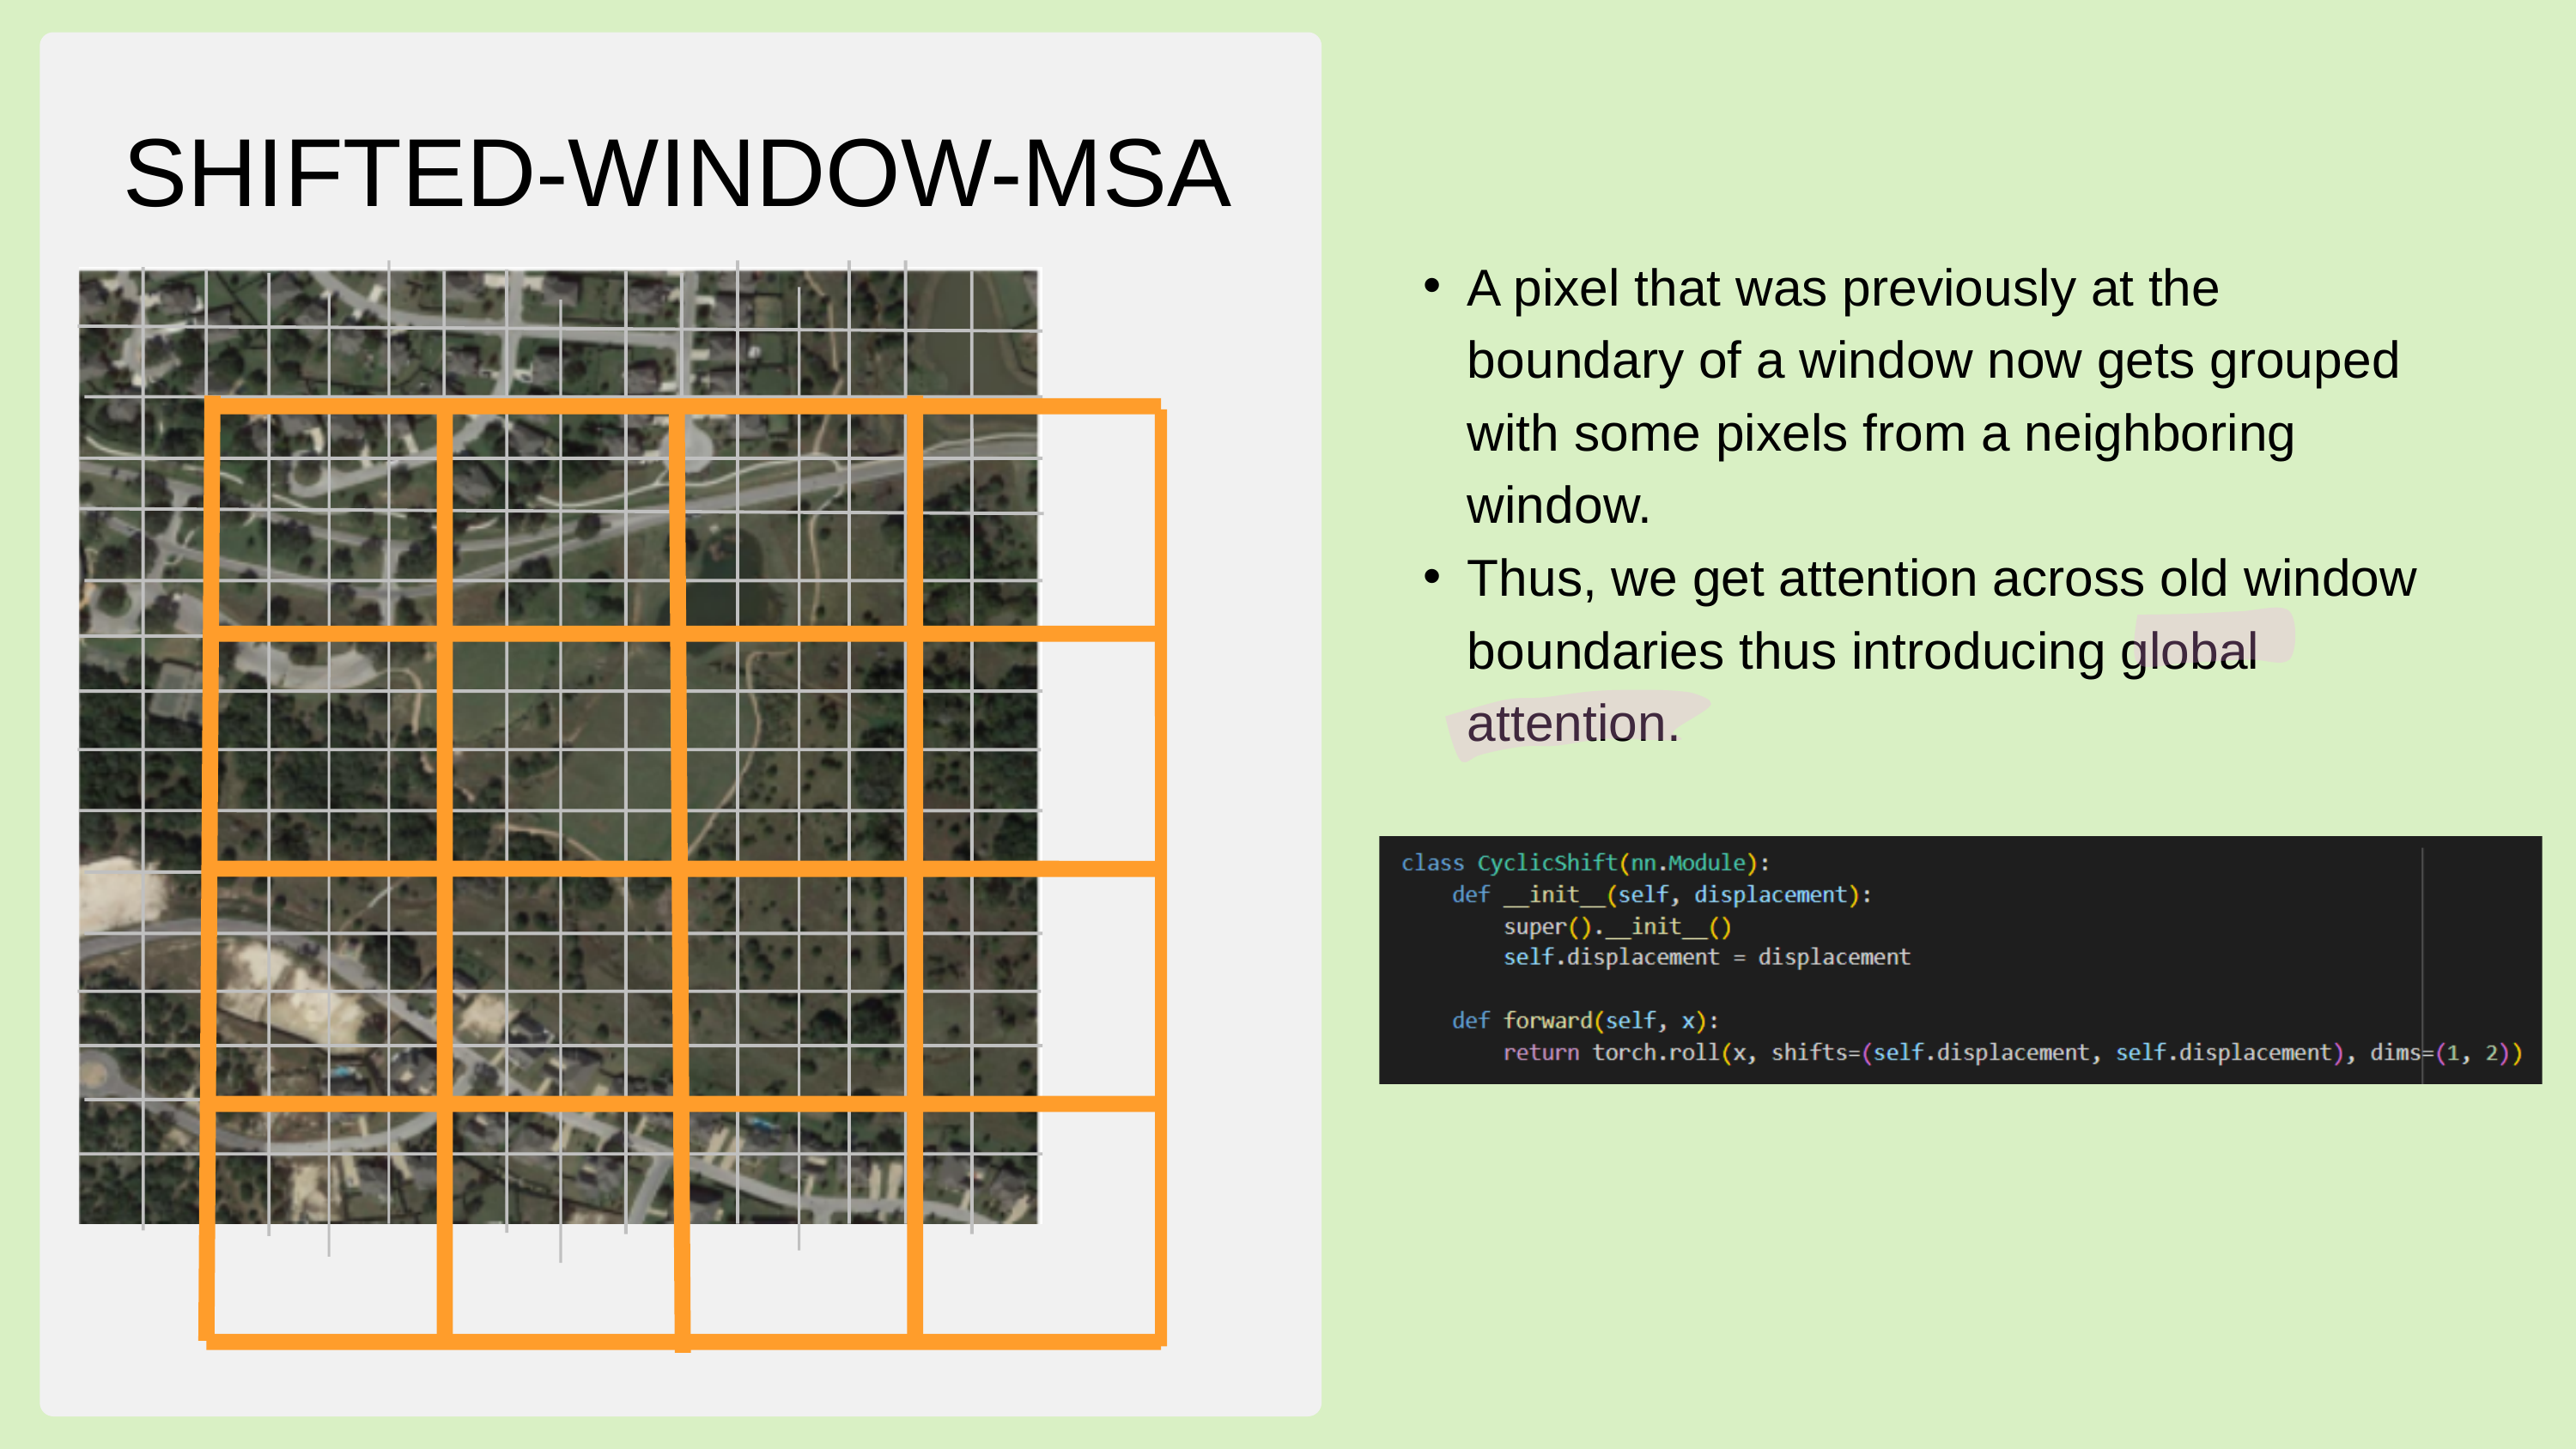

SHIFTED-WINDOW-MSA
A pixel that was previously at the boundary of a window now gets grouped with some pixels from a neighboring window.
Thus, we get attention across old window boundaries thus introducing global attention.